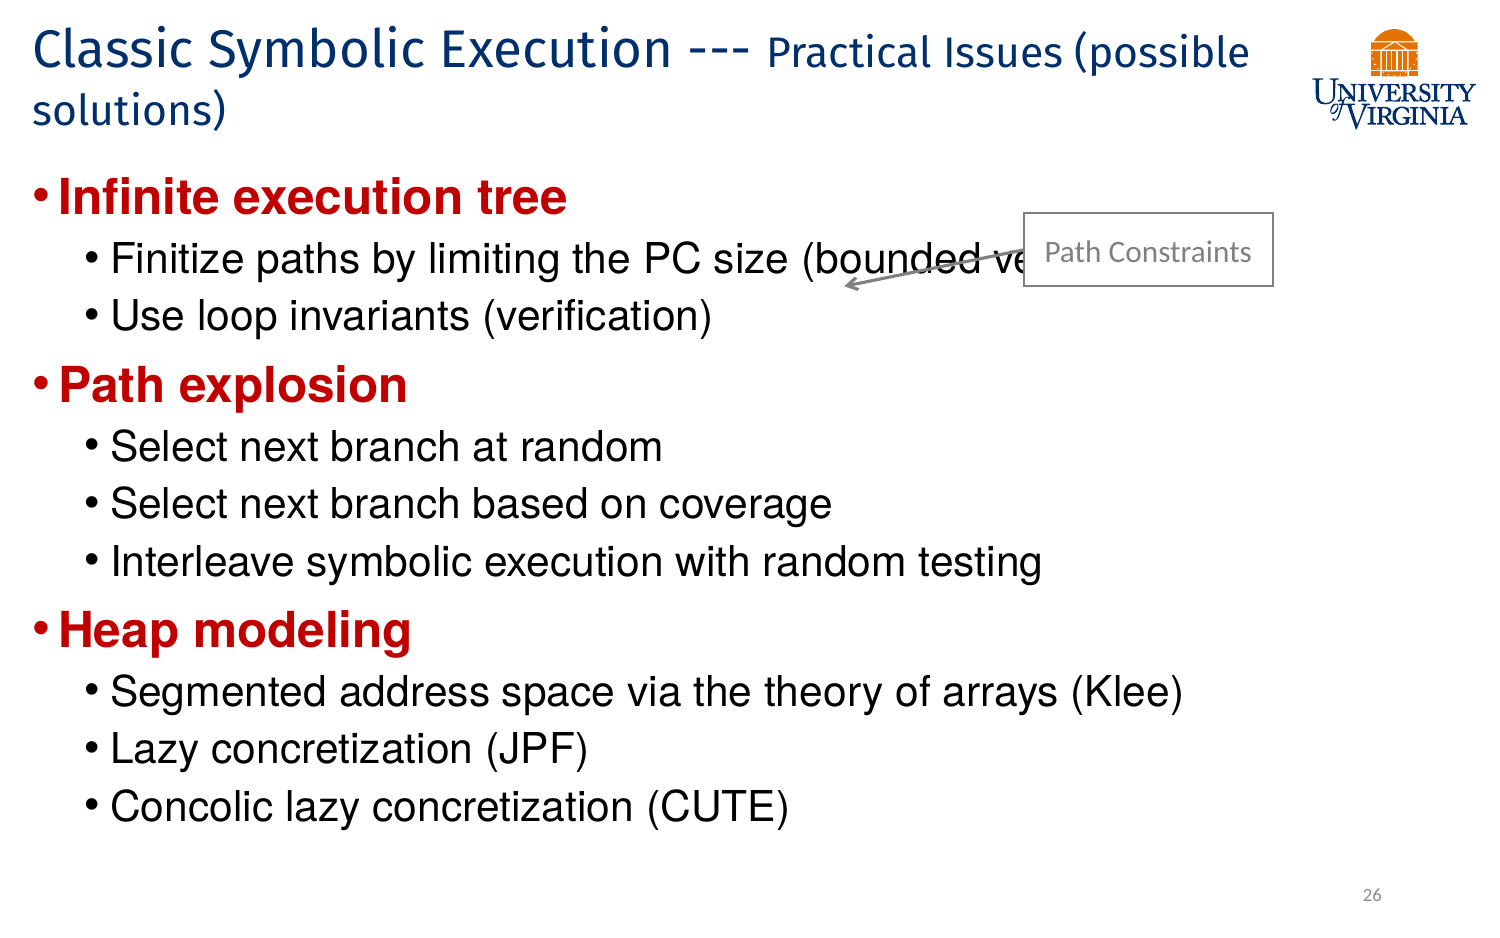

# Classic Symbolic Execution --- Practical Issues (possible solutions)
Infinite execution tree
Finitize paths by limiting the PC size (bounded verification)
Use loop invariants (verification)
Path explosion
Select next branch at random
Select next branch based on coverage
Interleave symbolic execution with random testing
Heap modeling
Segmented address space via the theory of arrays (Klee)
Lazy concretization (JPF)
Concolic lazy concretization (CUTE)
Path Constraints
26